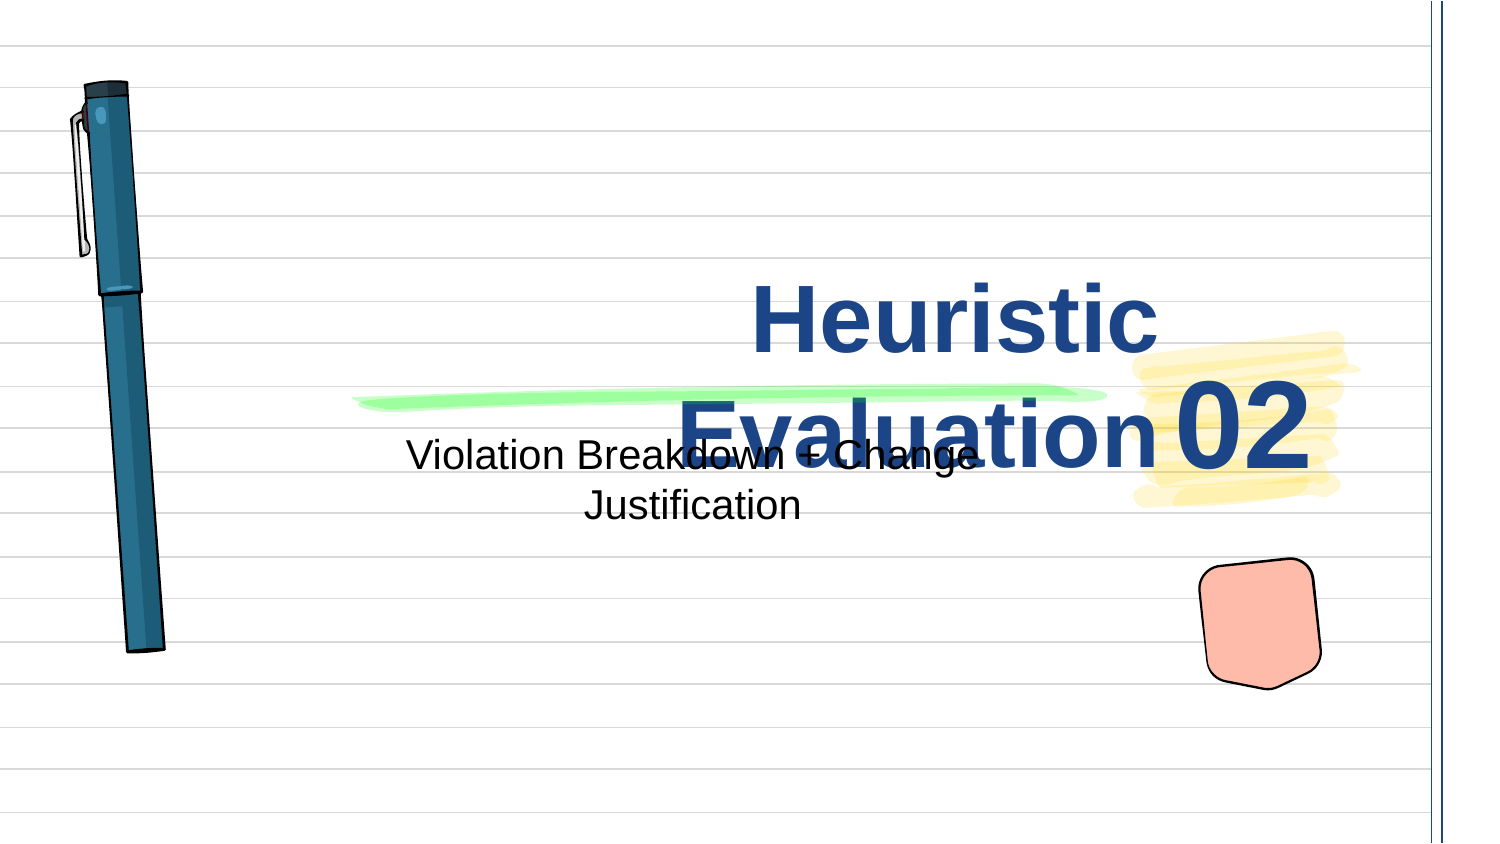

# Heuristic Evaluation

02

Violation Breakdown + Change Justification